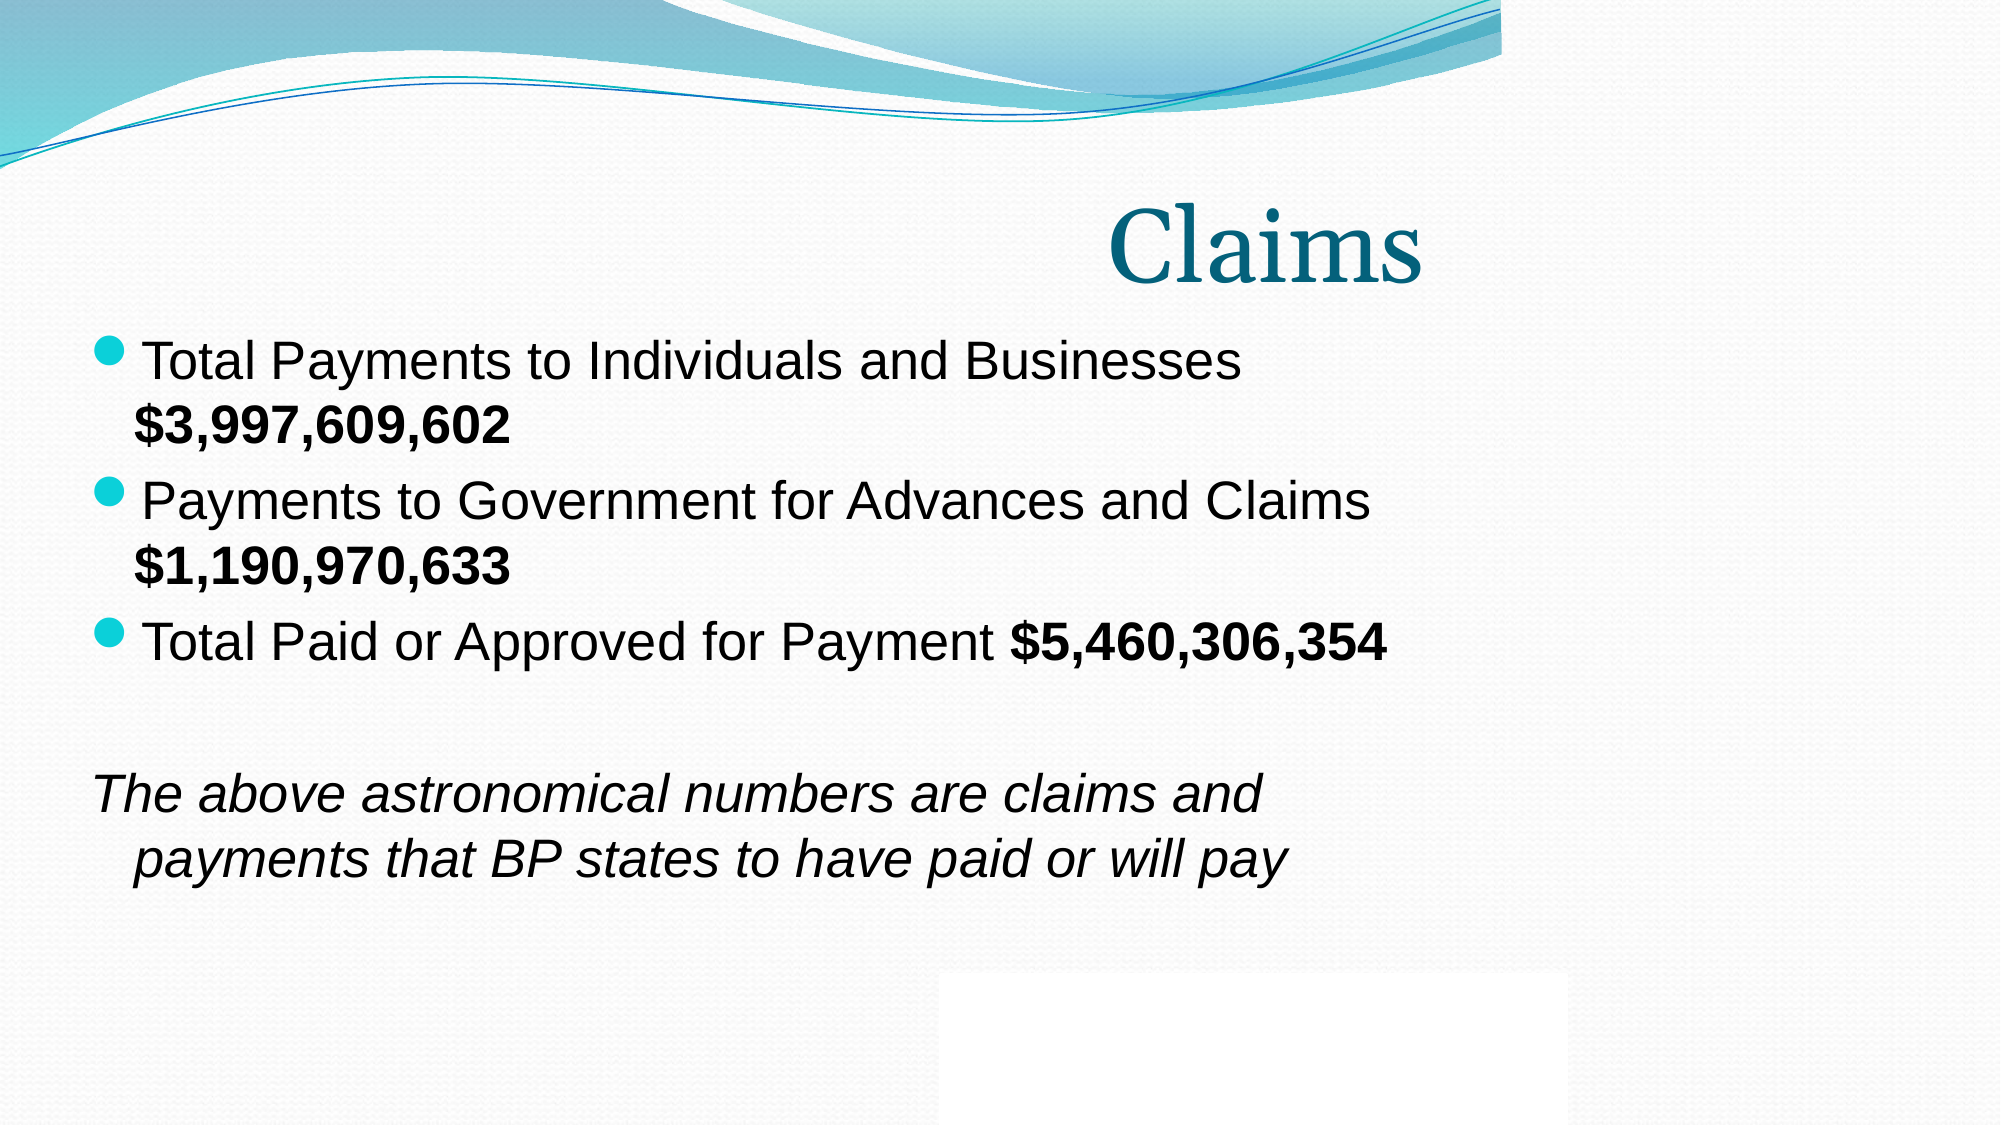

# Claims
Total Payments to Individuals and Businesses $3,997,609,602
Payments to Government for Advances and Claims $1,190,970,633
Total Paid or Approved for Payment $5,460,306,354

The above astronomical numbers are claims and payments that BP states to have paid or will pay